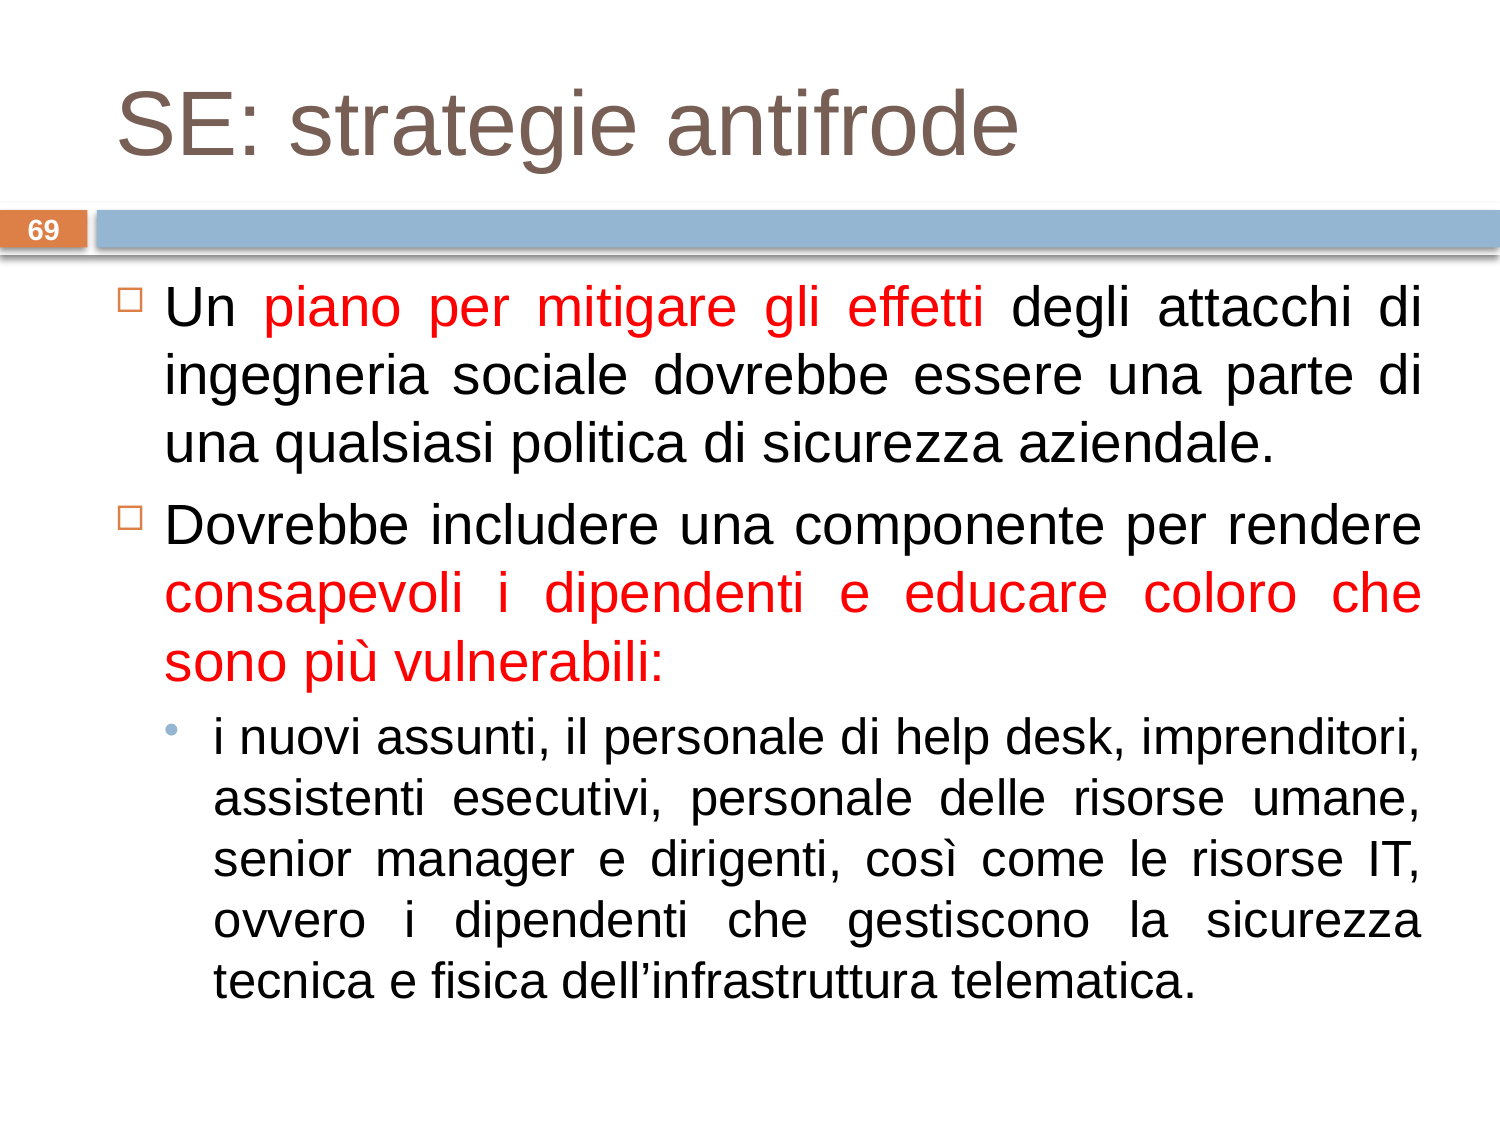

# SE: strategie antifrode
69
Un piano per mitigare gli effetti degli attacchi di ingegneria sociale dovrebbe essere una parte di una qualsiasi politica di sicurezza aziendale.
Dovrebbe includere una componente per rendere consapevoli i dipendenti e educare coloro che sono più vulnerabili:
i nuovi assunti, il personale di help desk, imprenditori, assistenti esecutivi, personale delle risorse umane, senior manager e dirigenti, così come le risorse IT, ovvero i dipendenti che gestiscono la sicurezza tecnica e fisica dell’infrastruttura telematica.